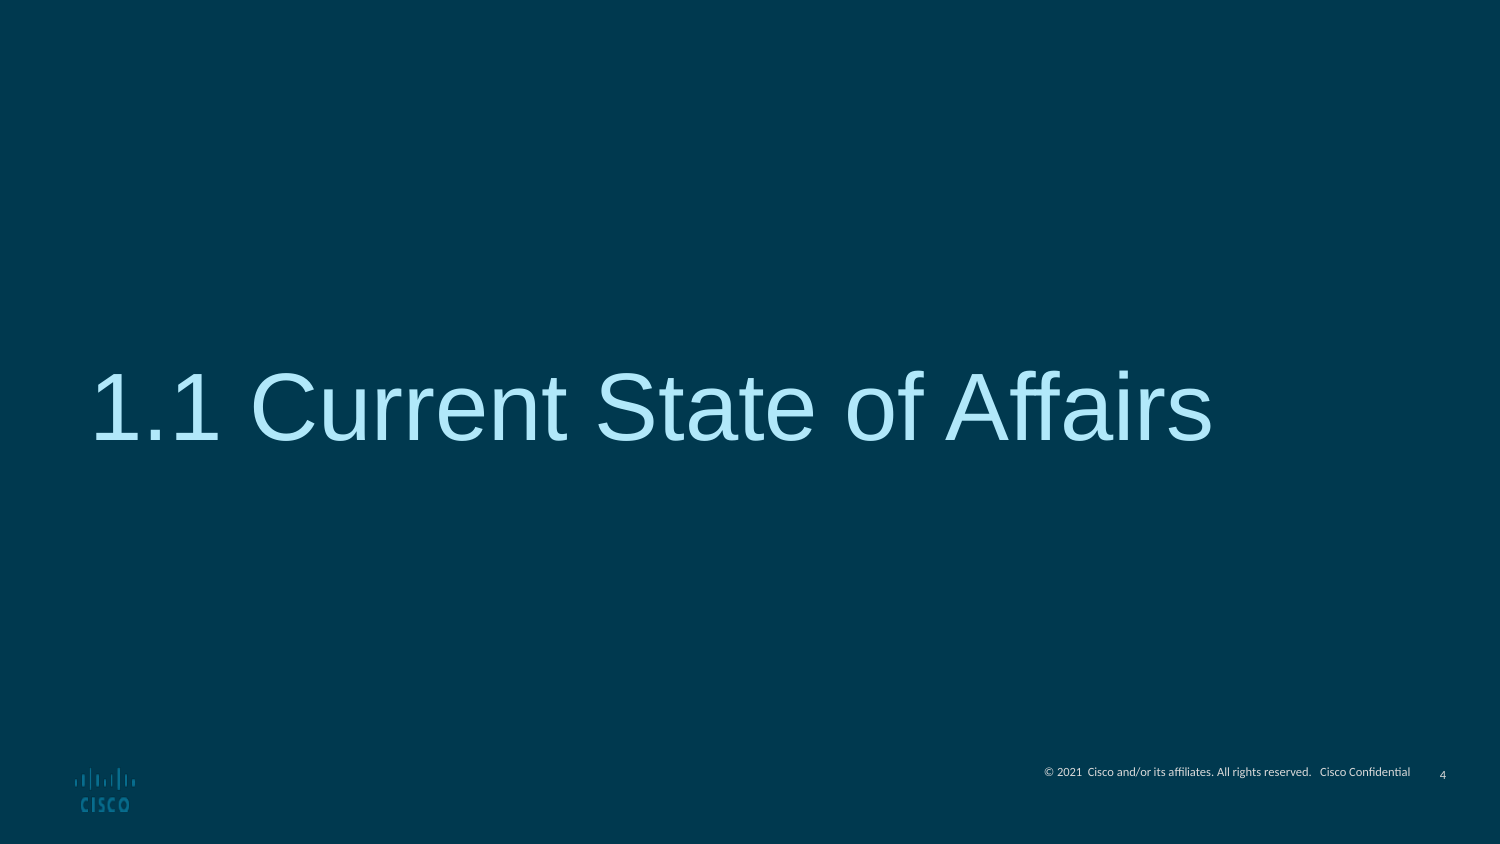

# 1.1 Current State of Affairs
4